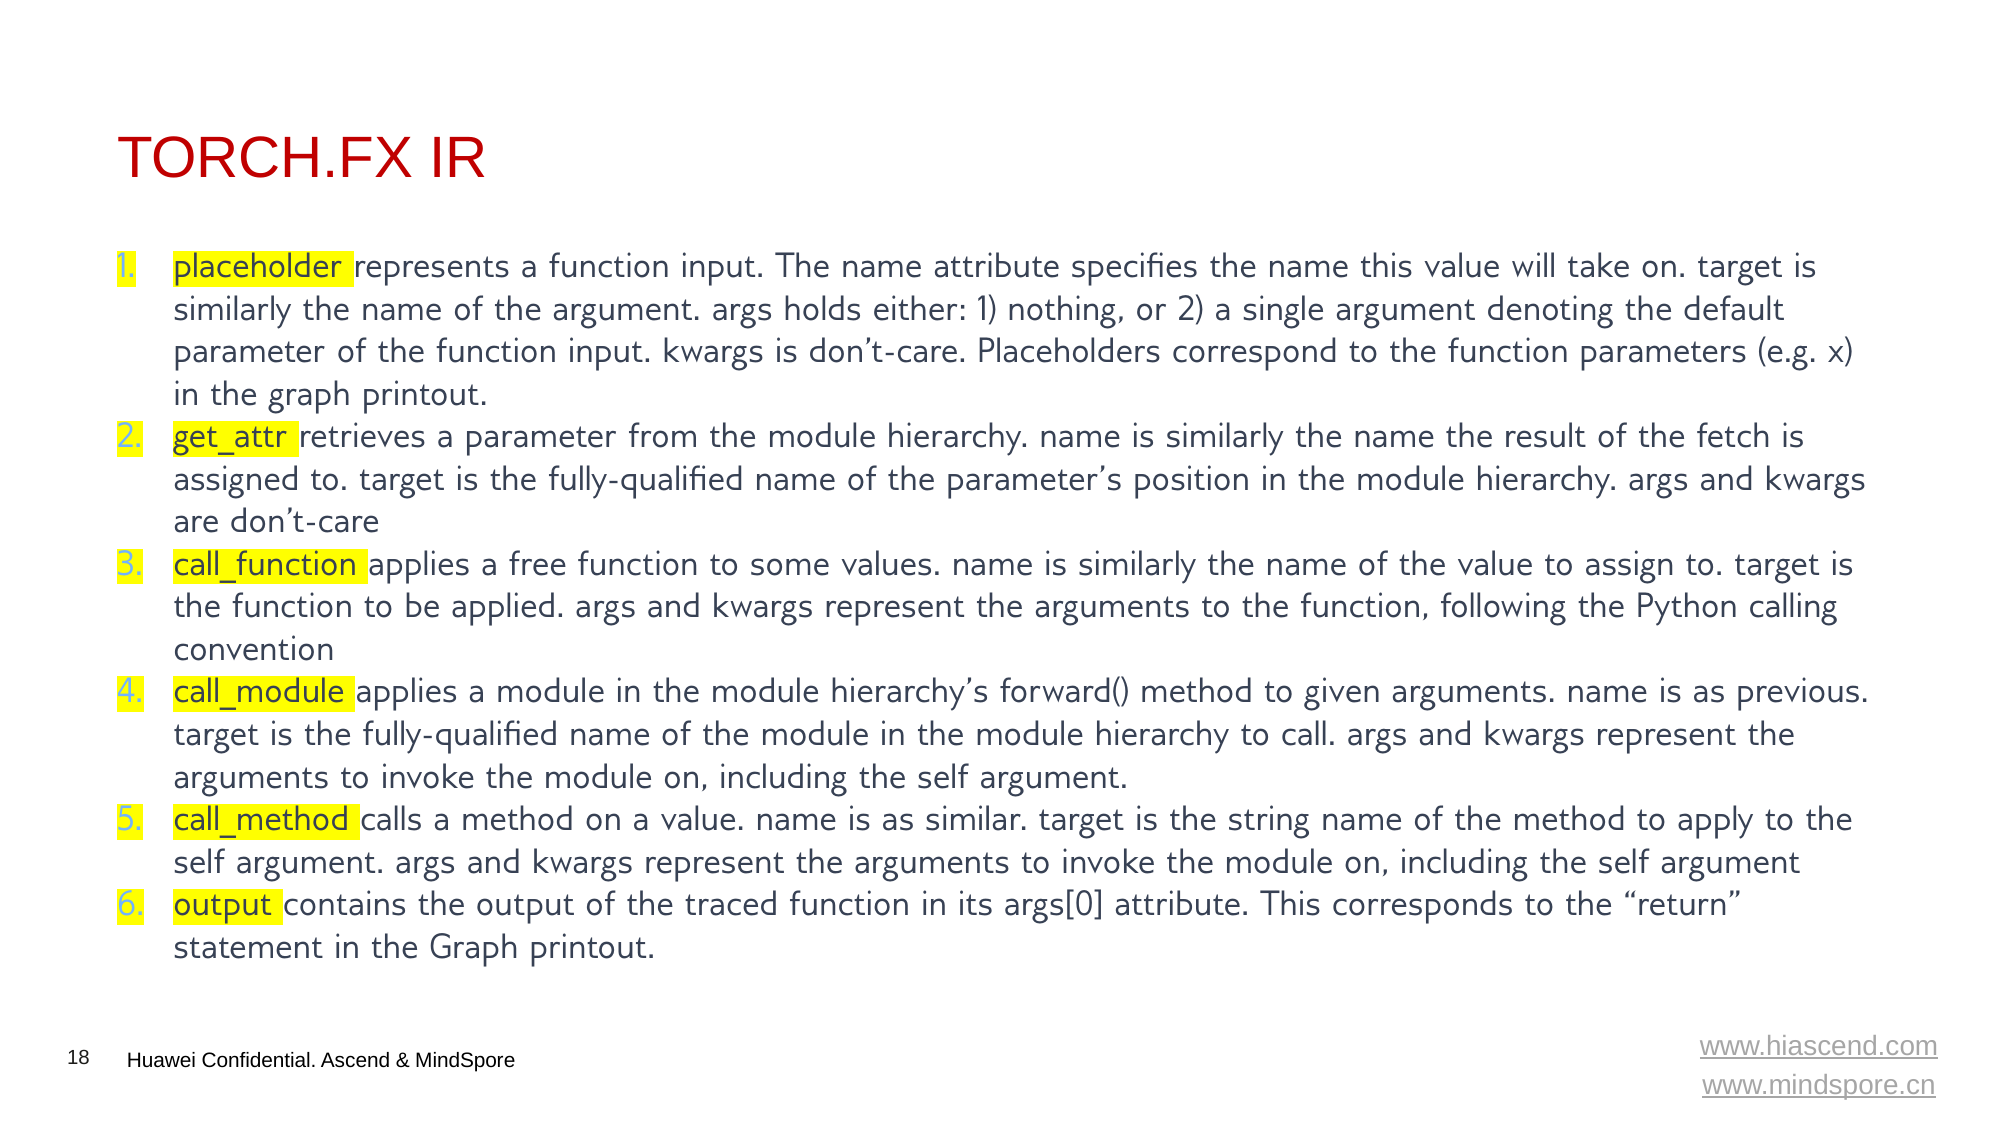

# TORCH.FX IR
placeholder represents a function input. The name attribute specifies the name this value will take on. target is similarly the name of the argument. args holds either: 1) nothing, or 2) a single argument denoting the default parameter of the function input. kwargs is don’t-care. Placeholders correspond to the function parameters (e.g. x) in the graph printout.
get_attr retrieves a parameter from the module hierarchy. name is similarly the name the result of the fetch is assigned to. target is the fully-qualified name of the parameter’s position in the module hierarchy. args and kwargs are don’t-care
call_function applies a free function to some values. name is similarly the name of the value to assign to. target is the function to be applied. args and kwargs represent the arguments to the function, following the Python calling convention
call_module applies a module in the module hierarchy’s forward() method to given arguments. name is as previous. target is the fully-qualified name of the module in the module hierarchy to call. args and kwargs represent the arguments to invoke the module on, including the self argument.
call_method calls a method on a value. name is as similar. target is the string name of the method to apply to the self argument. args and kwargs represent the arguments to invoke the module on, including the self argument
output contains the output of the traced function in its args[0] attribute. This corresponds to the “return” statement in the Graph printout.